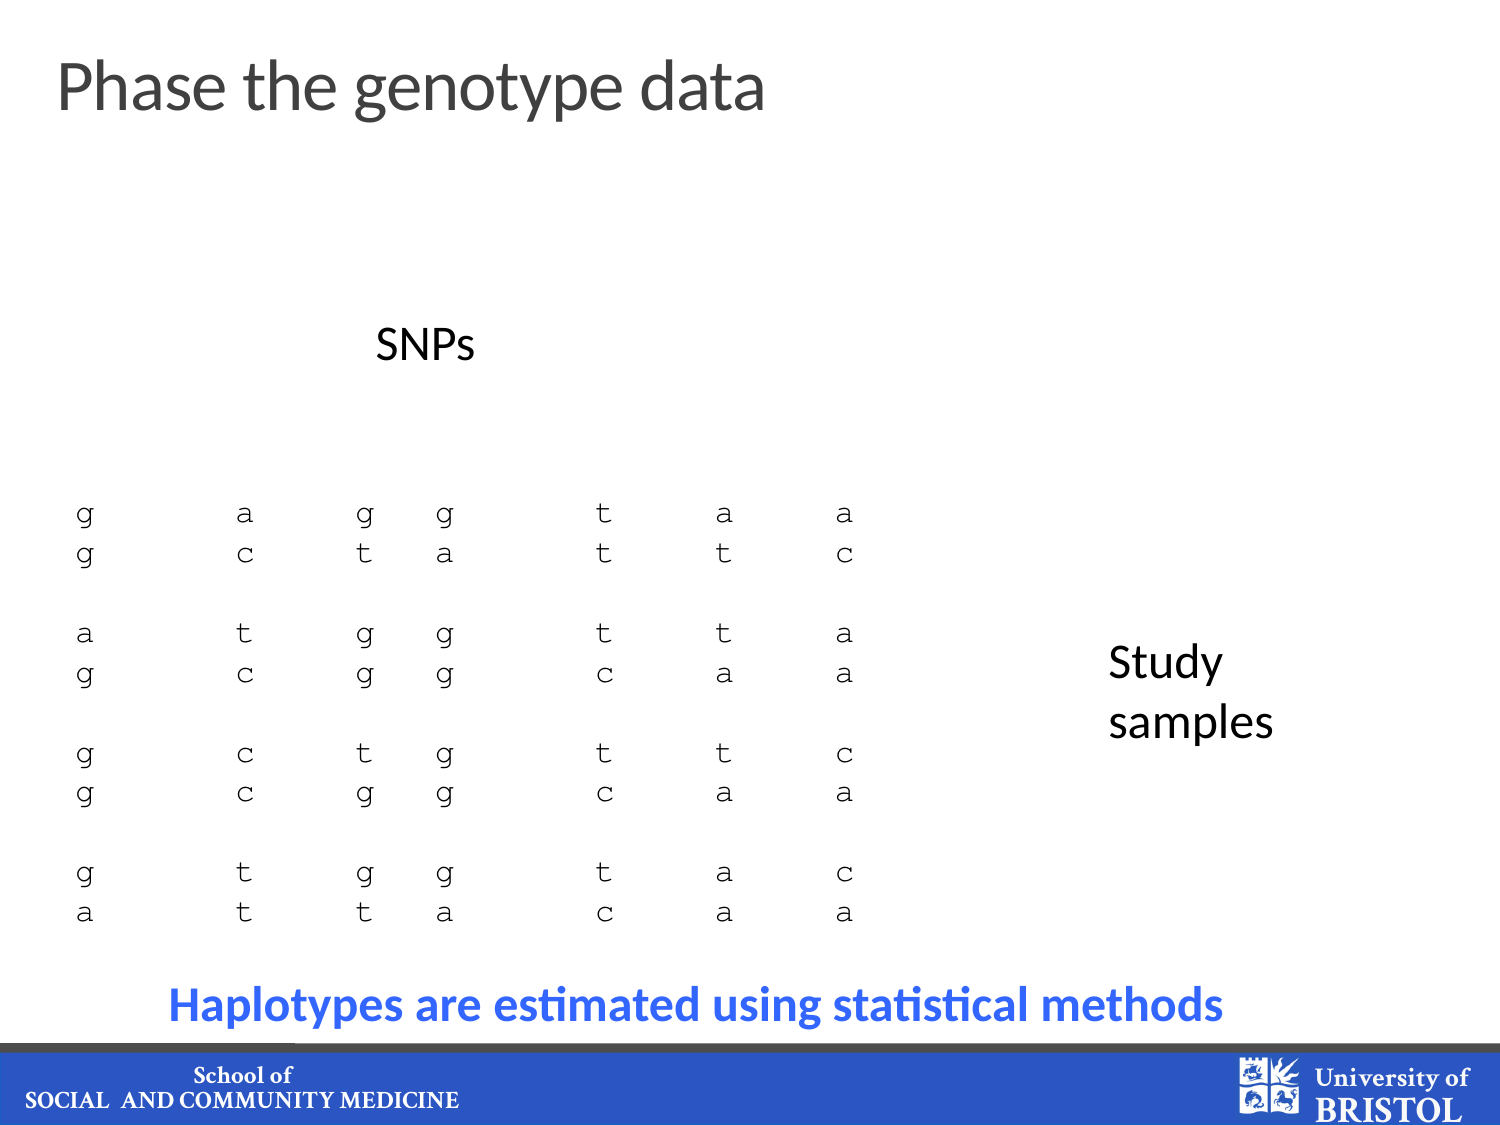

# Phase the genotype data
SNPs
  g       a     g   g       t     a     a
  g       c     t   a       t     t     c

  a       t     g   g       t     t     a
  g       c     g   g       c     a     a

  g       c     t   g       t     t     c
  g       c     g   g       c     a     a

  g       t     g   g       t     a     c
  a       t     t   a       c     a     a

Study
samples
Haplotypes are estimated using statistical methods